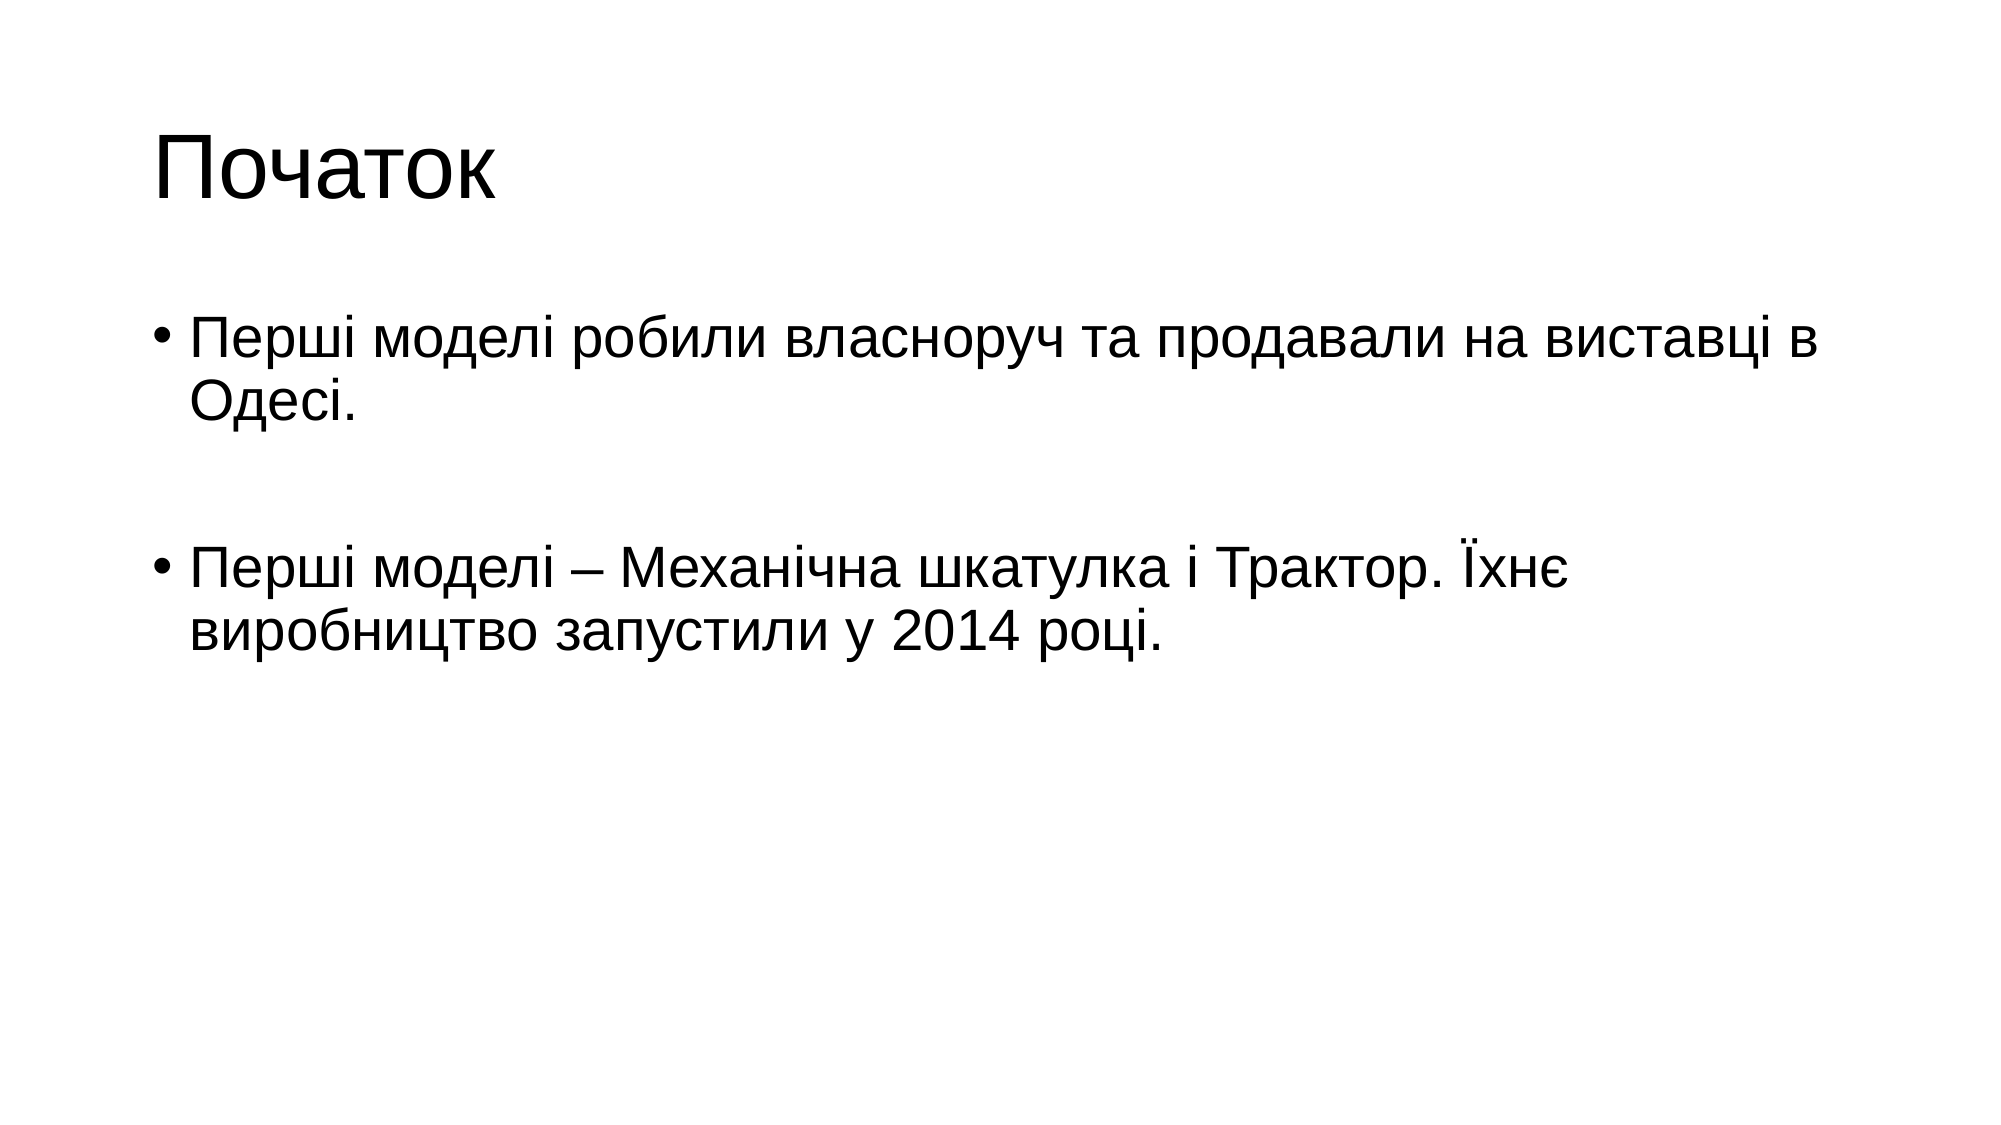

# Початок
Перші моделі робили власноруч та продавали на виставці в Одесі.

Перші моделі – Механічна шкатулка і Трактор. Їхнє виробництво запустили у 2014 році.